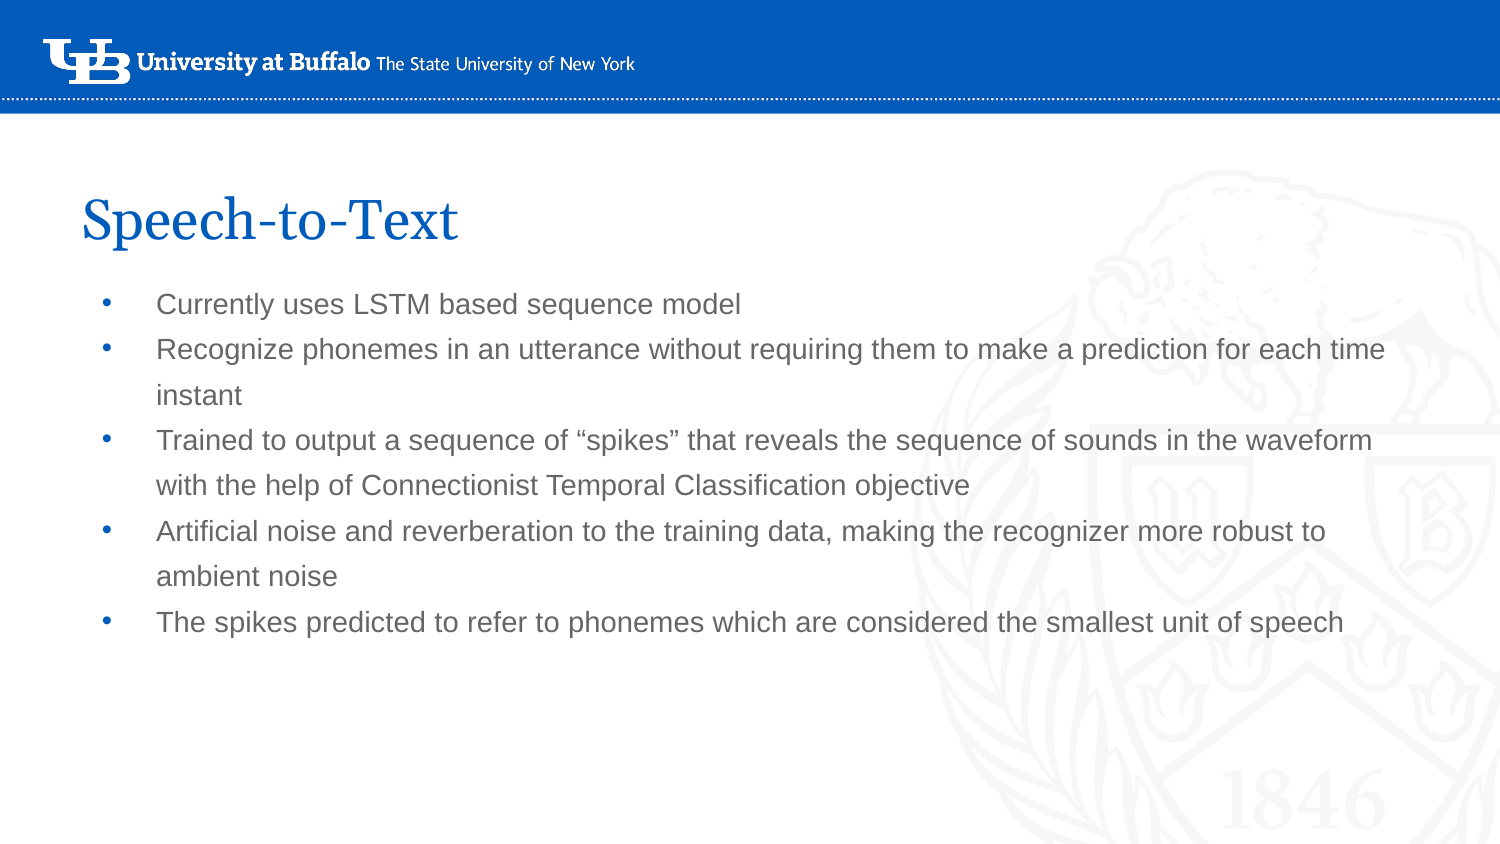

# Speech-to-Text
Currently uses LSTM based sequence model
Recognize phonemes in an utterance without requiring them to make a prediction for each time instant
Trained to output a sequence of “spikes” that reveals the sequence of sounds in the waveform with the help of Connectionist Temporal Classification objective
Artificial noise and reverberation to the training data, making the recognizer more robust to ambient noise
The spikes predicted to refer to phonemes which are considered the smallest unit of speech